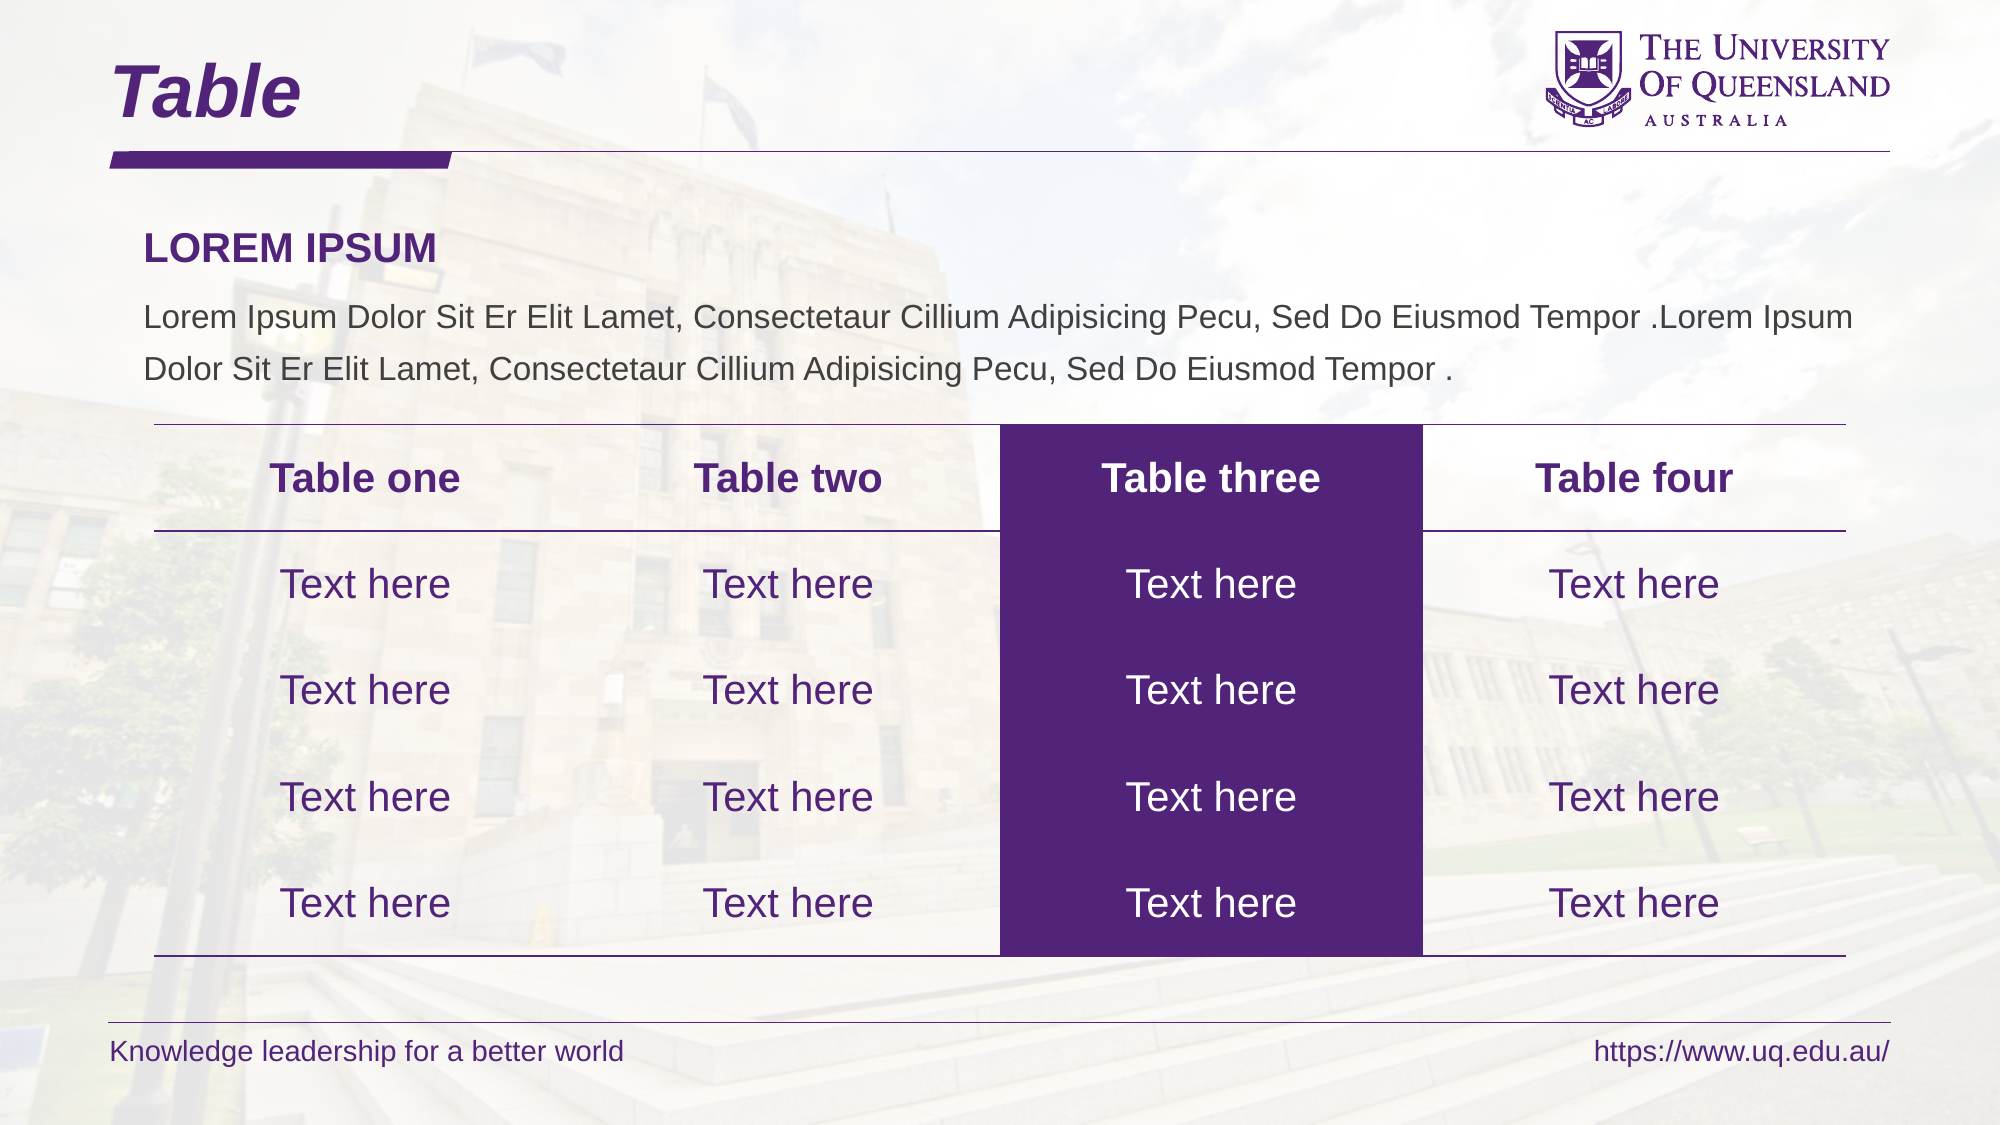

# Table
LOREM IPSUM
Lorem Ipsum Dolor Sit Er Elit Lamet, Consectetaur Cillium Adipisicing Pecu, Sed Do Eiusmod Tempor .Lorem Ipsum Dolor Sit Er Elit Lamet, Consectetaur Cillium Adipisicing Pecu, Sed Do Eiusmod Tempor .
| Table one | Table two | Table three | Table four |
| --- | --- | --- | --- |
| Text here | Text here | Text here | Text here |
| Text here | Text here | Text here | Text here |
| Text here | Text here | Text here | Text here |
| Text here | Text here | Text here | Text here |